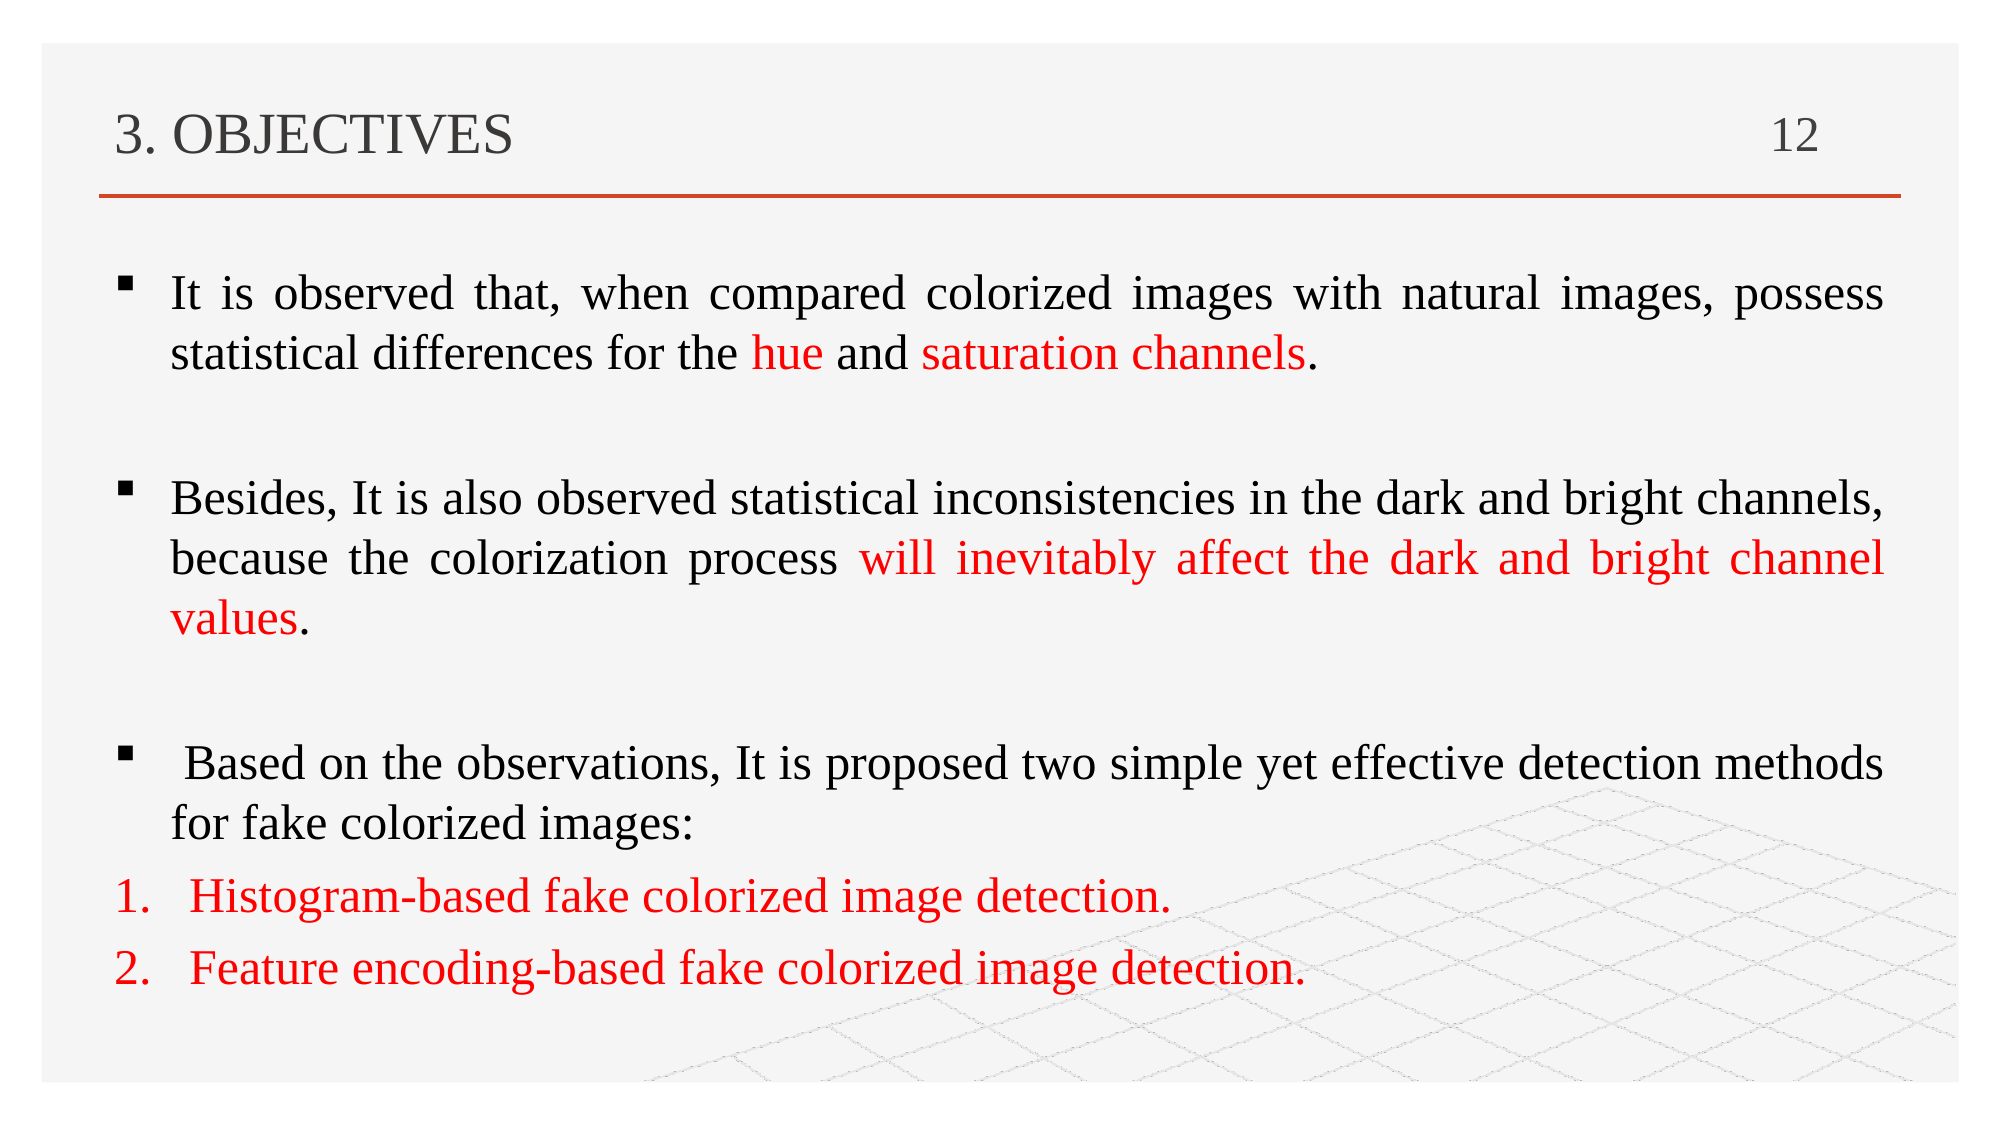

# 3. OBJECTIVES
12
It is observed that, when compared colorized images with natural images, possess statistical differences for the hue and saturation channels.

Besides, It is also observed statistical inconsistencies in the dark and bright channels, because the colorization process will inevitably affect the dark and bright channel values.

 Based on the observations, It is proposed two simple yet effective detection methods for fake colorized images:
Histogram-based fake colorized image detection.
Feature encoding-based fake colorized image detection.